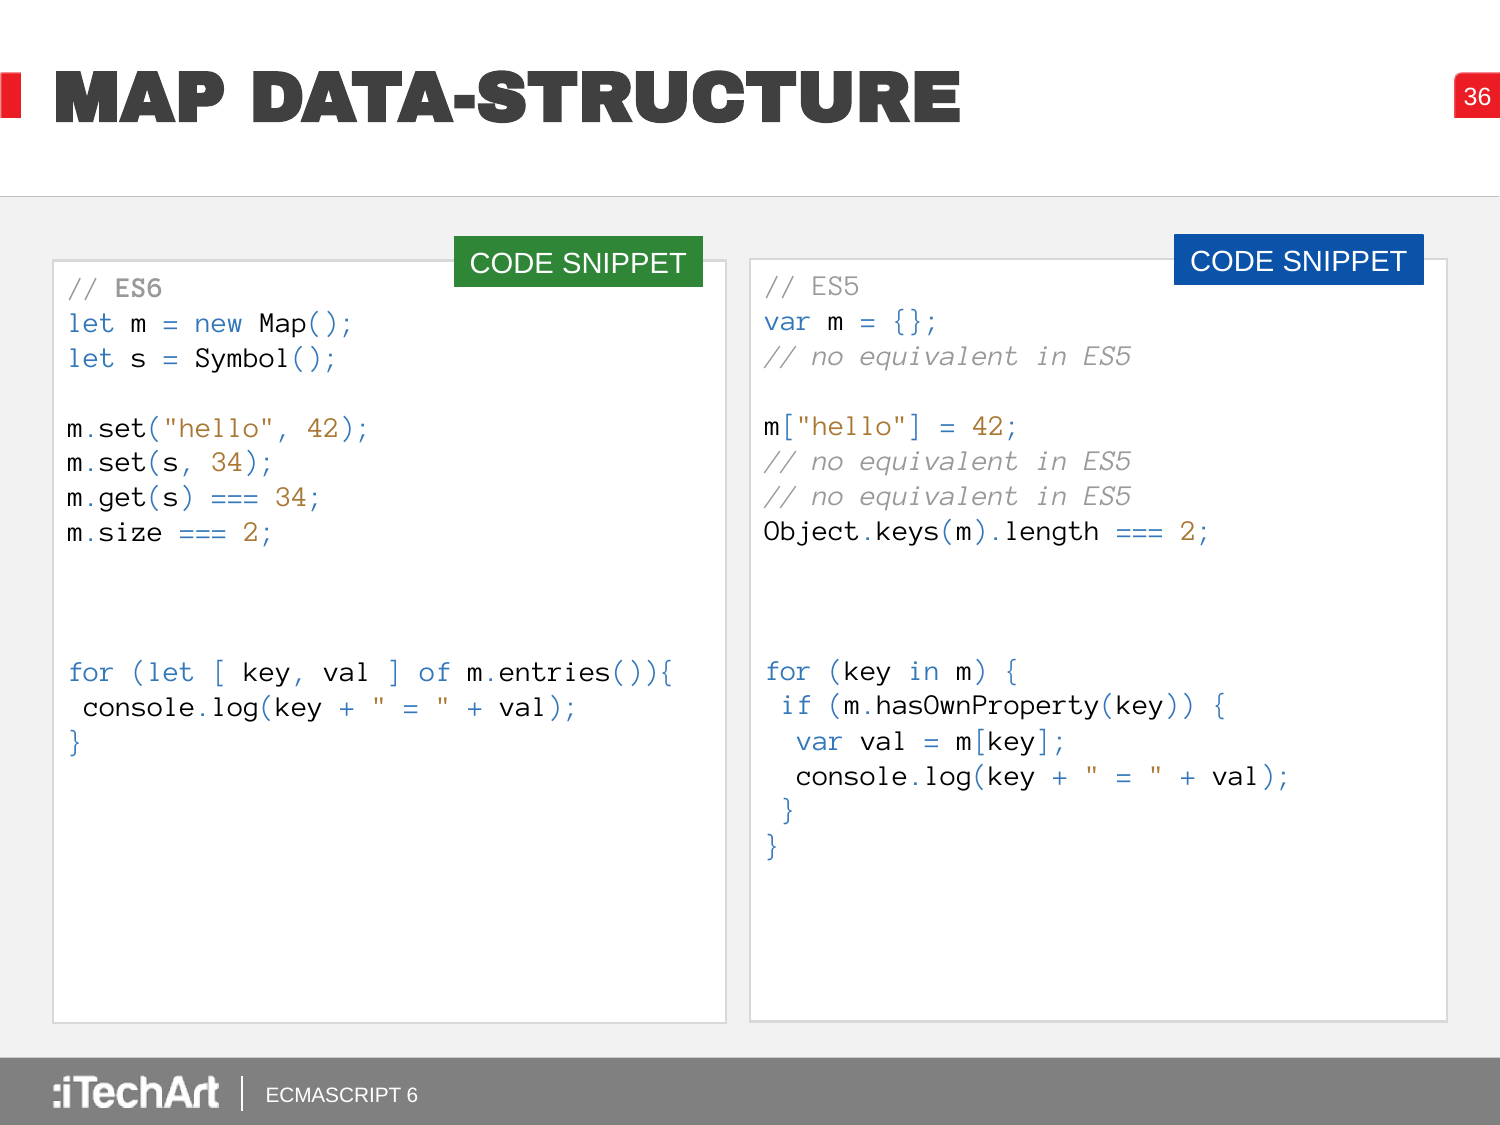

# MAP DATA-STRUCTURE
CODE SNIPPET
CODE SNIPPET
// ES5
var m = {};
// no equivalent in ES5

m["hello"] = 42;
// no equivalent in ES5
// no equivalent in ES5 Object.keys(m).length === 2;

for (key in m) {
 if (m.hasOwnProperty(key)) {
  var val = m[key];
  console.log(key + " = " + val);
 }
}
// ES6
let m = new Map();
let s = Symbol();

m.set("hello", 42);
m.set(s, 34);
m.get(s) === 34;
m.size === 2;

for (let [ key, val ] of m.entries()){
 console.log(key + " = " + val);
}
ECMASCRIPT 6